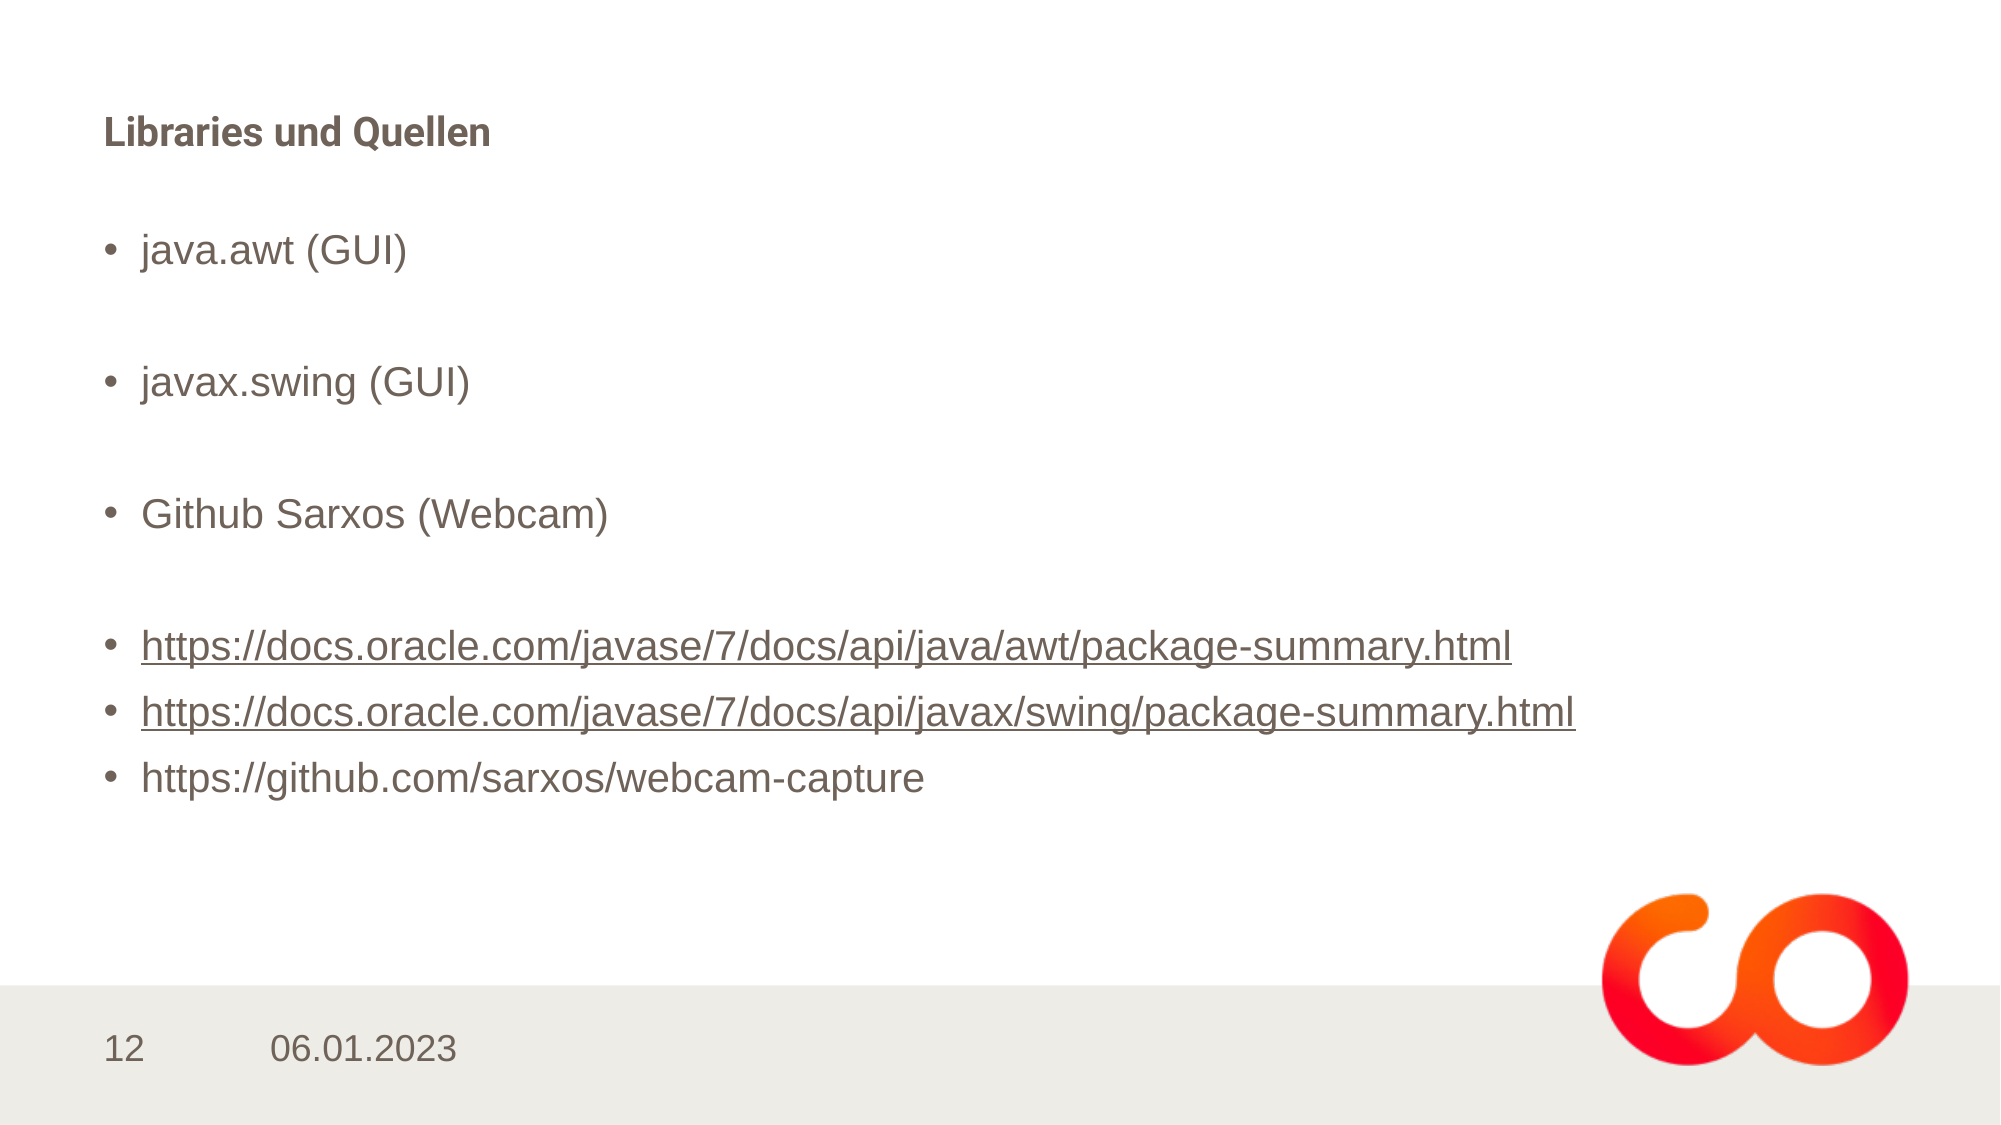

# Libraries und Quellen
java.awt (GUI)

javax.swing (GUI)

Github Sarxos (Webcam)

https://docs.oracle.com/javase/7/docs/api/java/awt/package-summary.html
https://docs.oracle.com/javase/7/docs/api/javax/swing/package-summary.html
https://github.com/sarxos/webcam-capture
06.01.2023